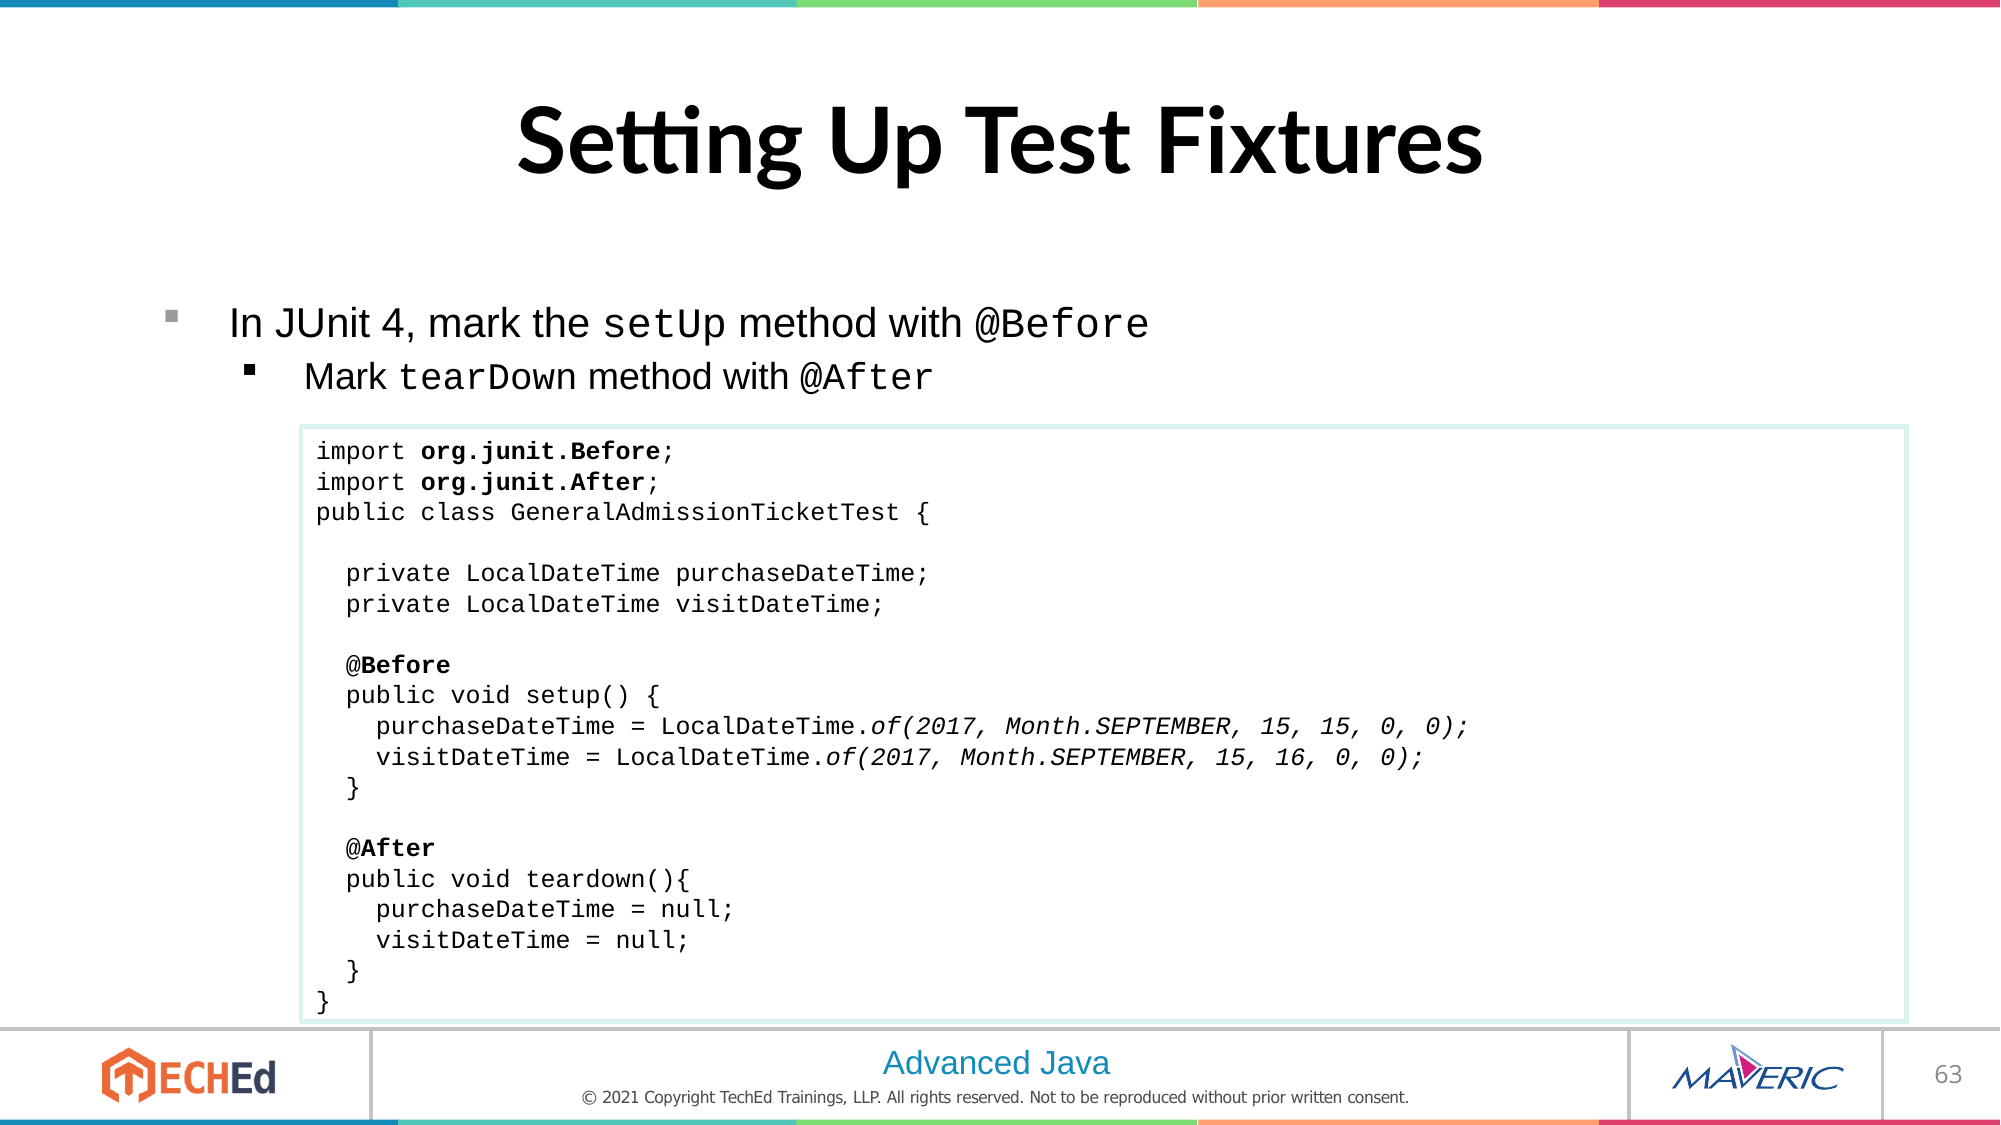

# Setting Up Test Fixtures
In JUnit 4, mark the setUp method with @Before
Mark tearDown method with @After

import org.junit.Before;
import org.junit.After;
public class GeneralAdmissionTicketTest {

  private LocalDateTime purchaseDateTime;
  private LocalDateTime visitDateTime;

  @Before
  public void setup() {
    purchaseDateTime = LocalDateTime.of(2017, Month.SEPTEMBER, 15, 15, 0, 0);
    visitDateTime = LocalDateTime.of(2017, Month.SEPTEMBER, 15, 16, 0, 0);
  }

  @After
  public void teardown(){
    purchaseDateTime = null;
    visitDateTime = null;
  }
}